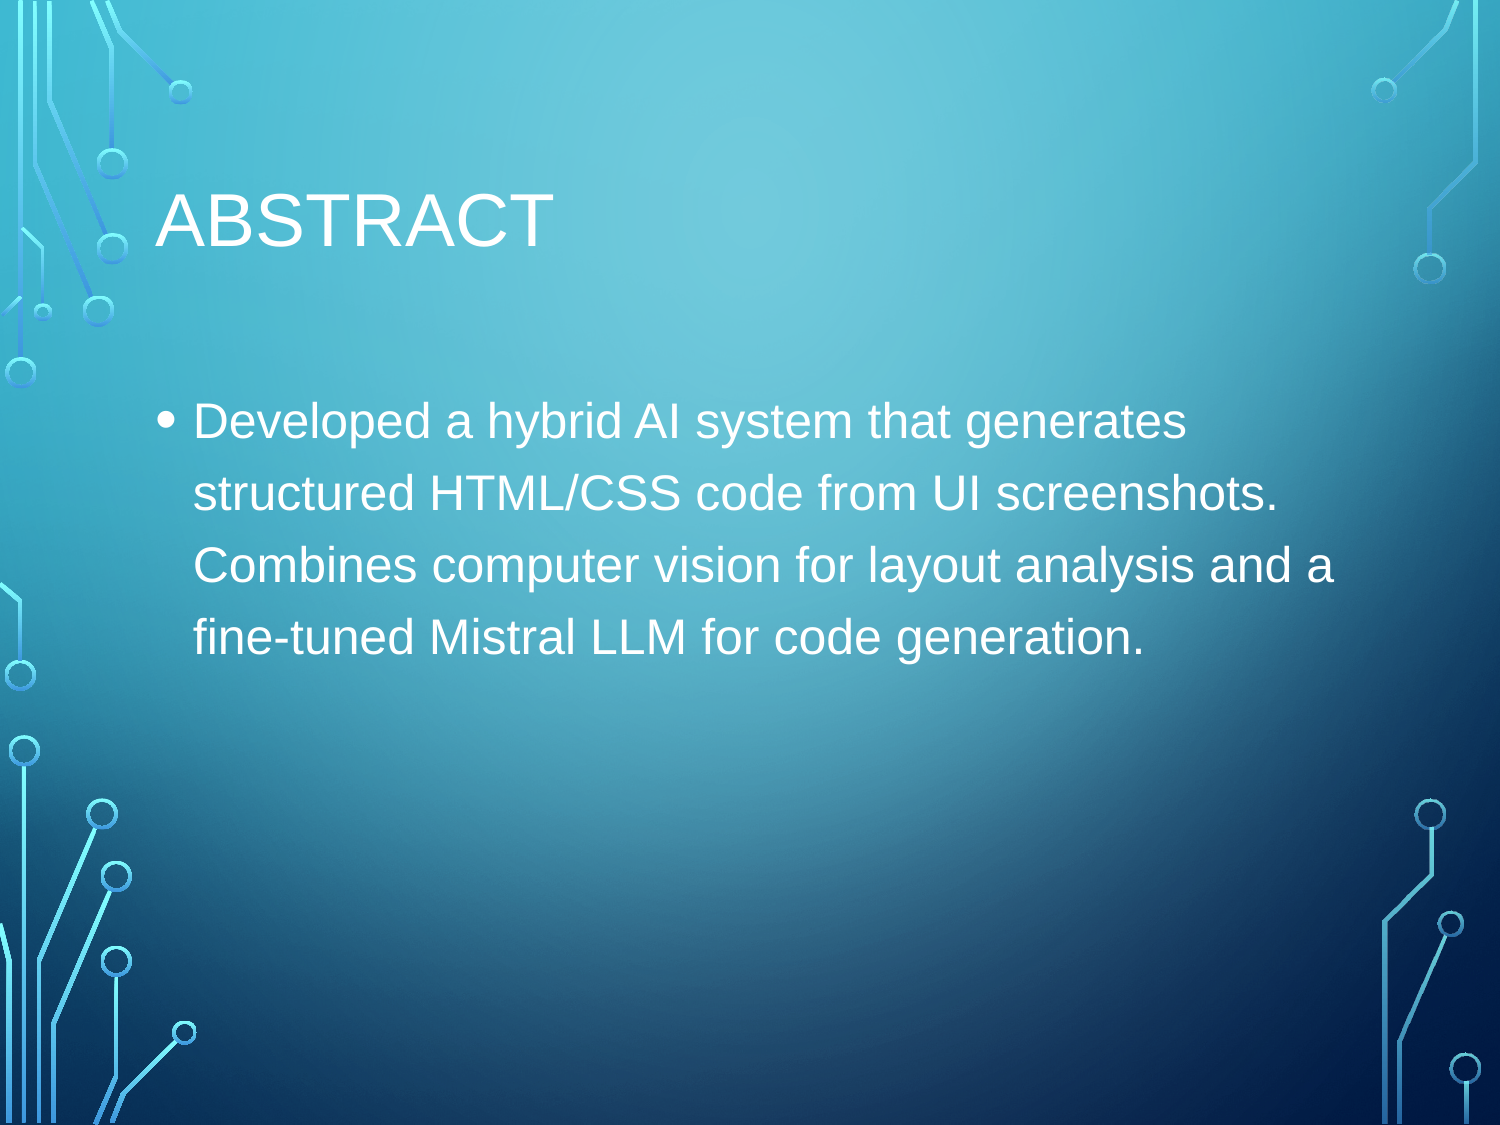

# Abstract
Developed a hybrid AI system that generates structured HTML/CSS code from UI screenshots. Combines computer vision for layout analysis and a fine-tuned Mistral LLM for code generation.